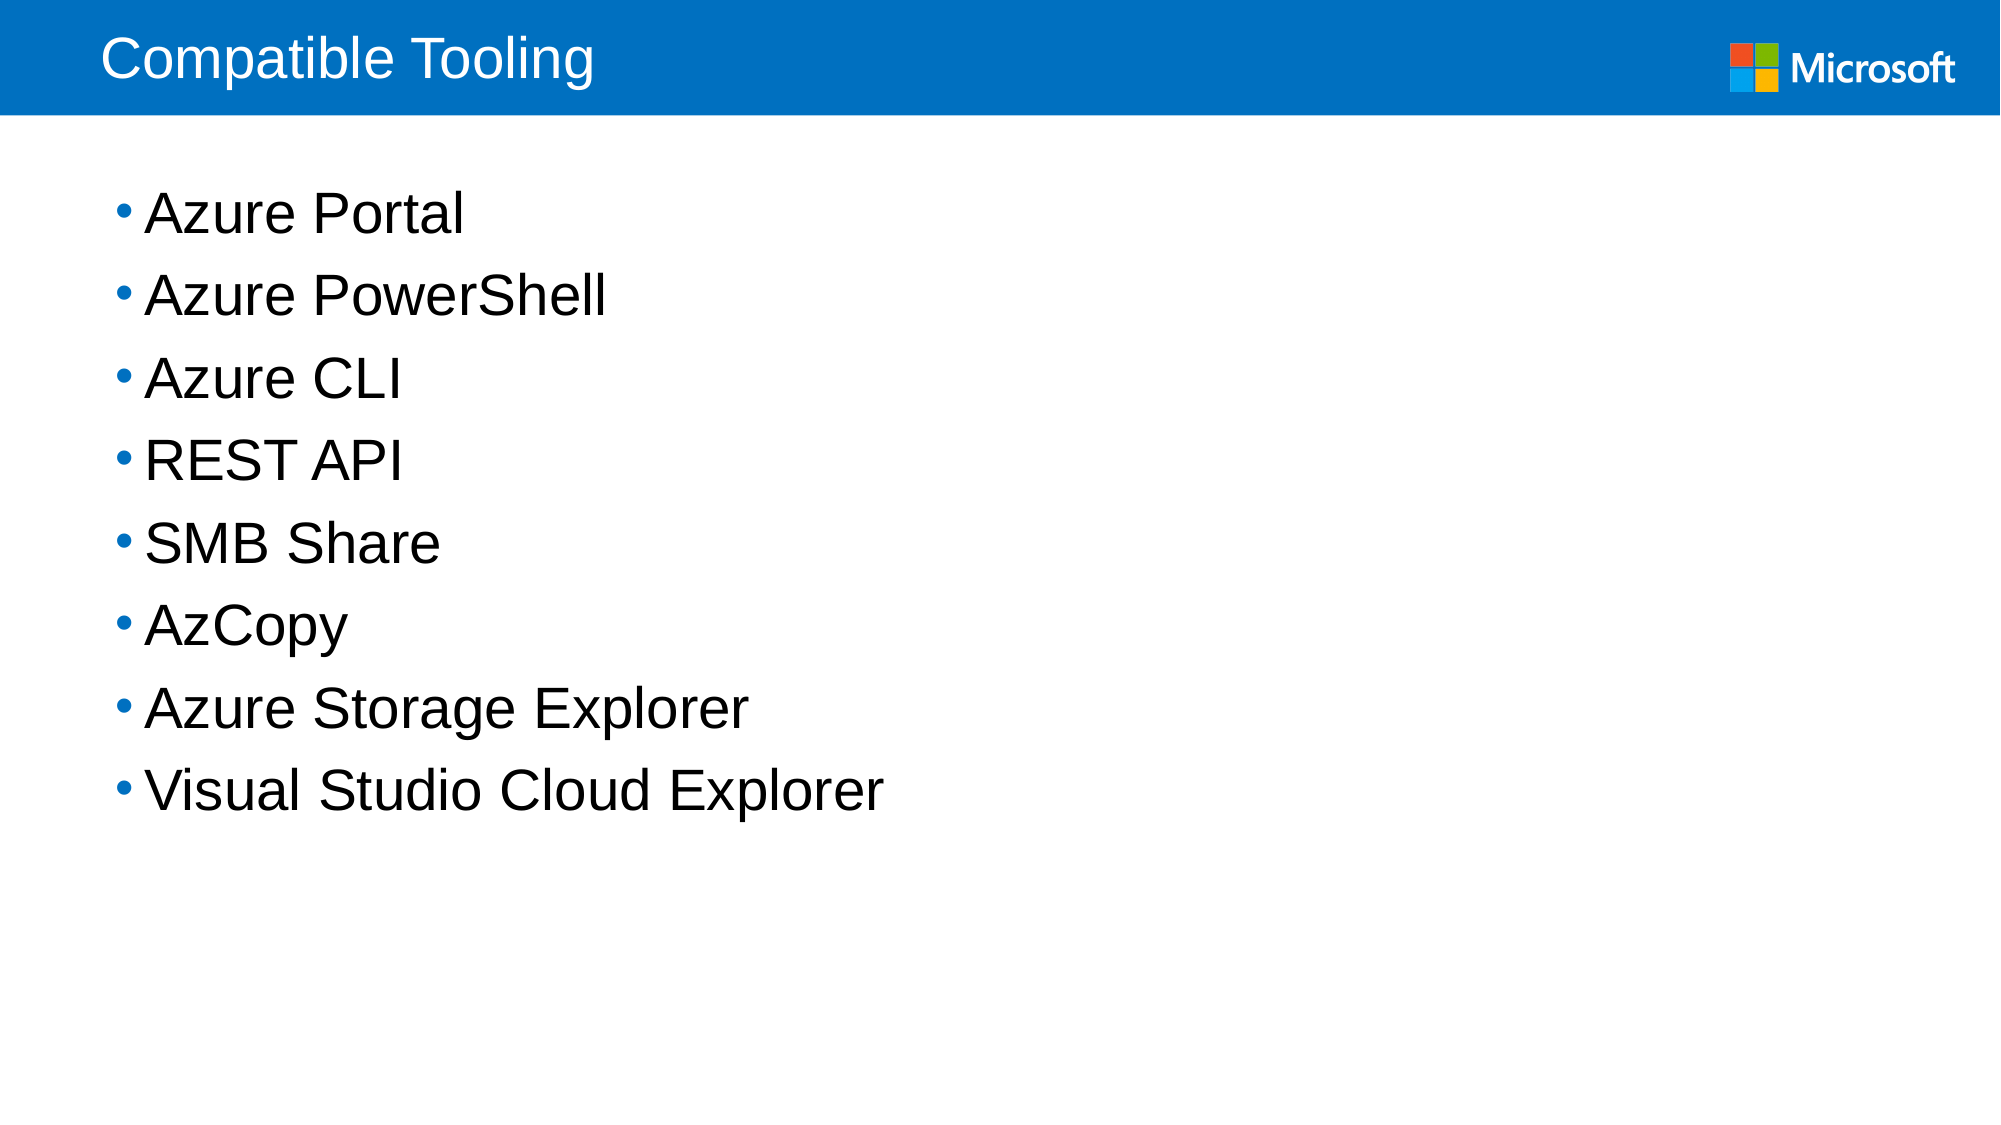

# Compatible Tooling
Azure Portal
Azure PowerShell
Azure CLI
REST API
SMB Share
AzCopy
Azure Storage Explorer
Visual Studio Cloud Explorer